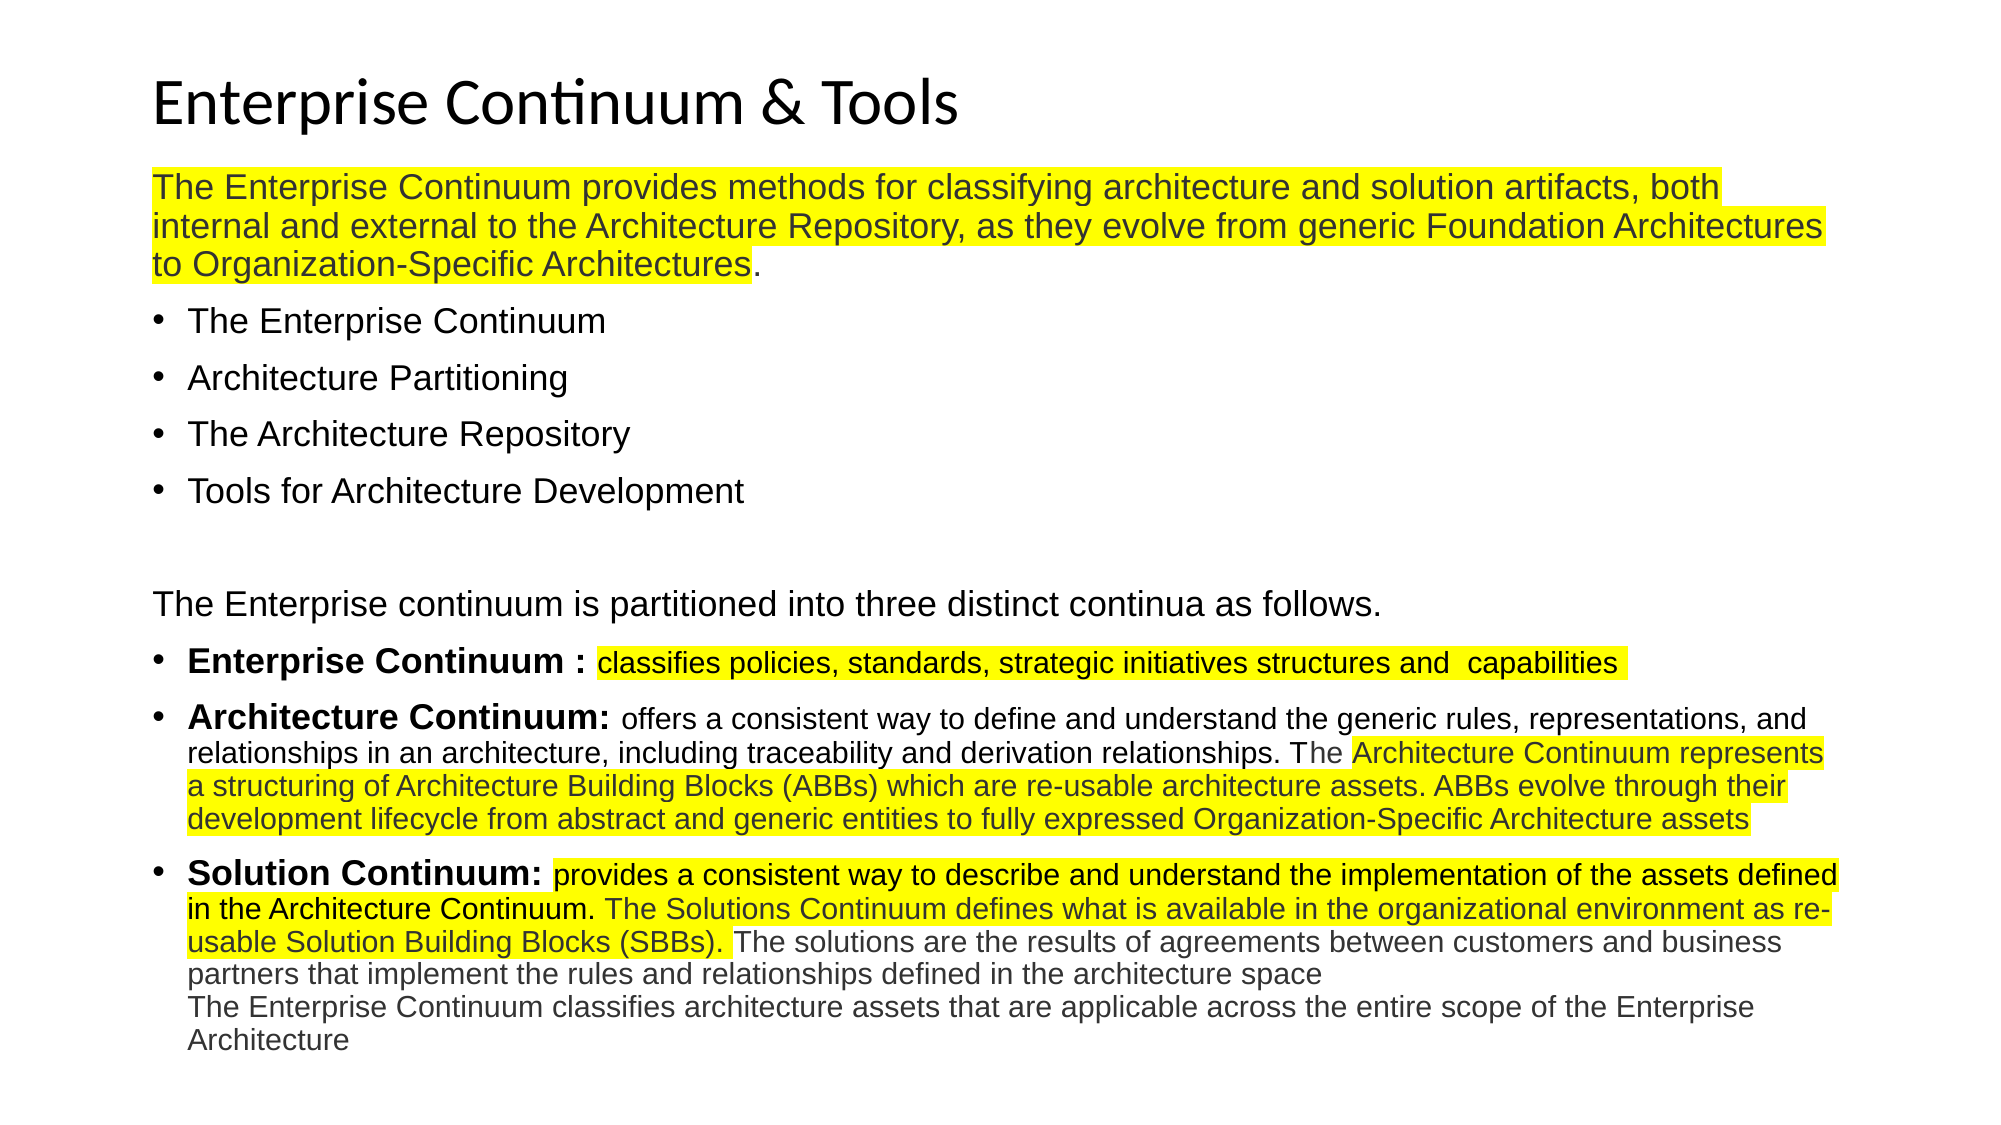

# Enterprise Continuum & Tools
The Enterprise Continuum provides methods for classifying architecture and solution artifacts, both internal and external to the Architecture Repository, as they evolve from generic Foundation Architectures to Organization-Specific Architectures.
The Enterprise Continuum
Architecture Partitioning
The Architecture Repository
Tools for Architecture Development

The Enterprise continuum is partitioned into three distinct continua as follows.
Enterprise Continuum : classifies policies, standards, strategic initiatives structures and  capabilities
Architecture Continuum: offers a consistent way to define and understand the generic rules, representations, and relationships in an architecture, including traceability and derivation relationships. The Architecture Continuum represents a structuring of Architecture Building Blocks (ABBs) which are re-usable architecture assets. ABBs evolve through their development lifecycle from abstract and generic entities to fully expressed Organization-Specific Architecture assets
Solution Continuum: provides a consistent way to describe and understand the implementation of the assets defined in the Architecture Continuum. The Solutions Continuum defines what is available in the organizational environment as re-usable Solution Building Blocks (SBBs). The solutions are the results of agreements between customers and business partners that implement the rules and relationships defined in the architecture space
The Enterprise Continuum classifies architecture assets that are applicable across the entire scope of the Enterprise Architecture